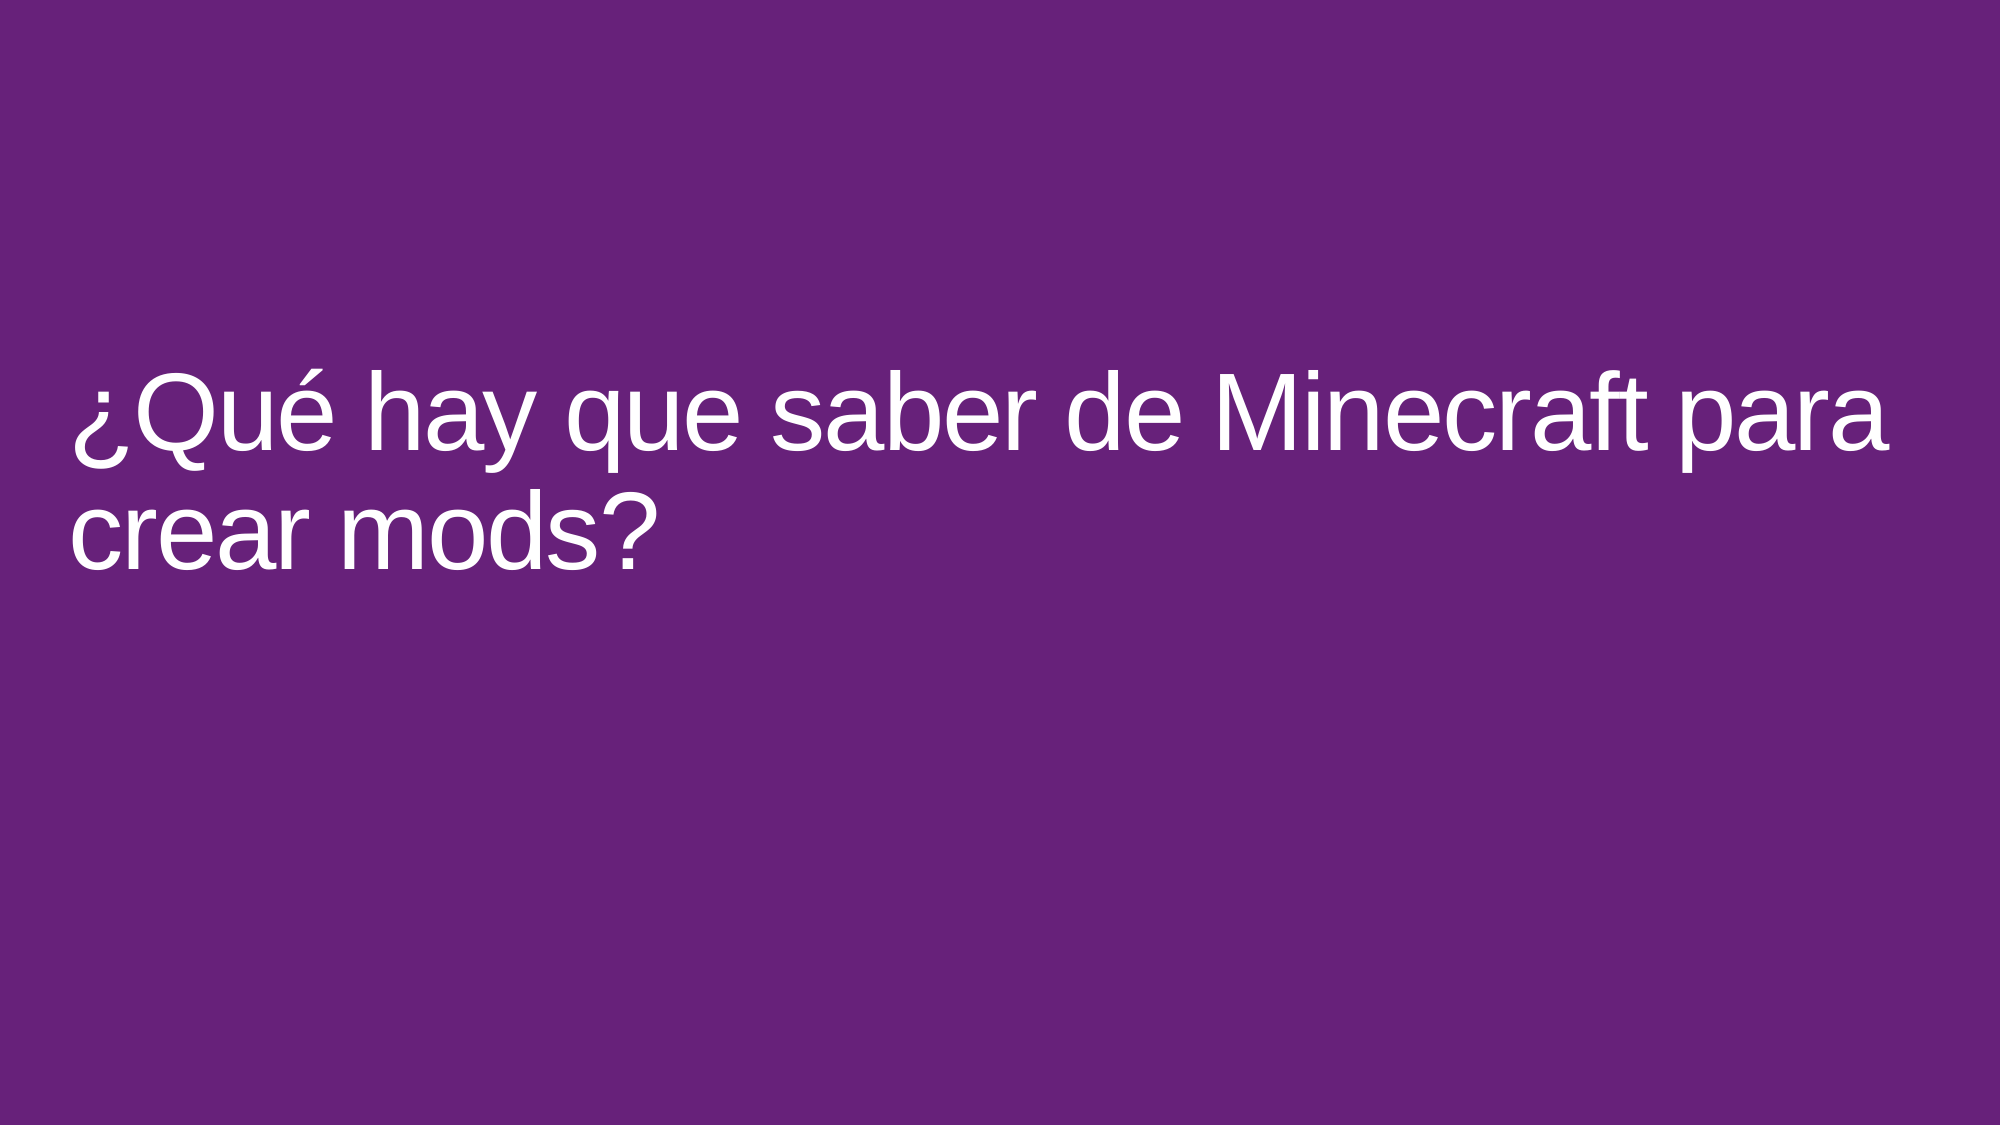

# ¿Qué hay que saber de Minecraft para crear mods?